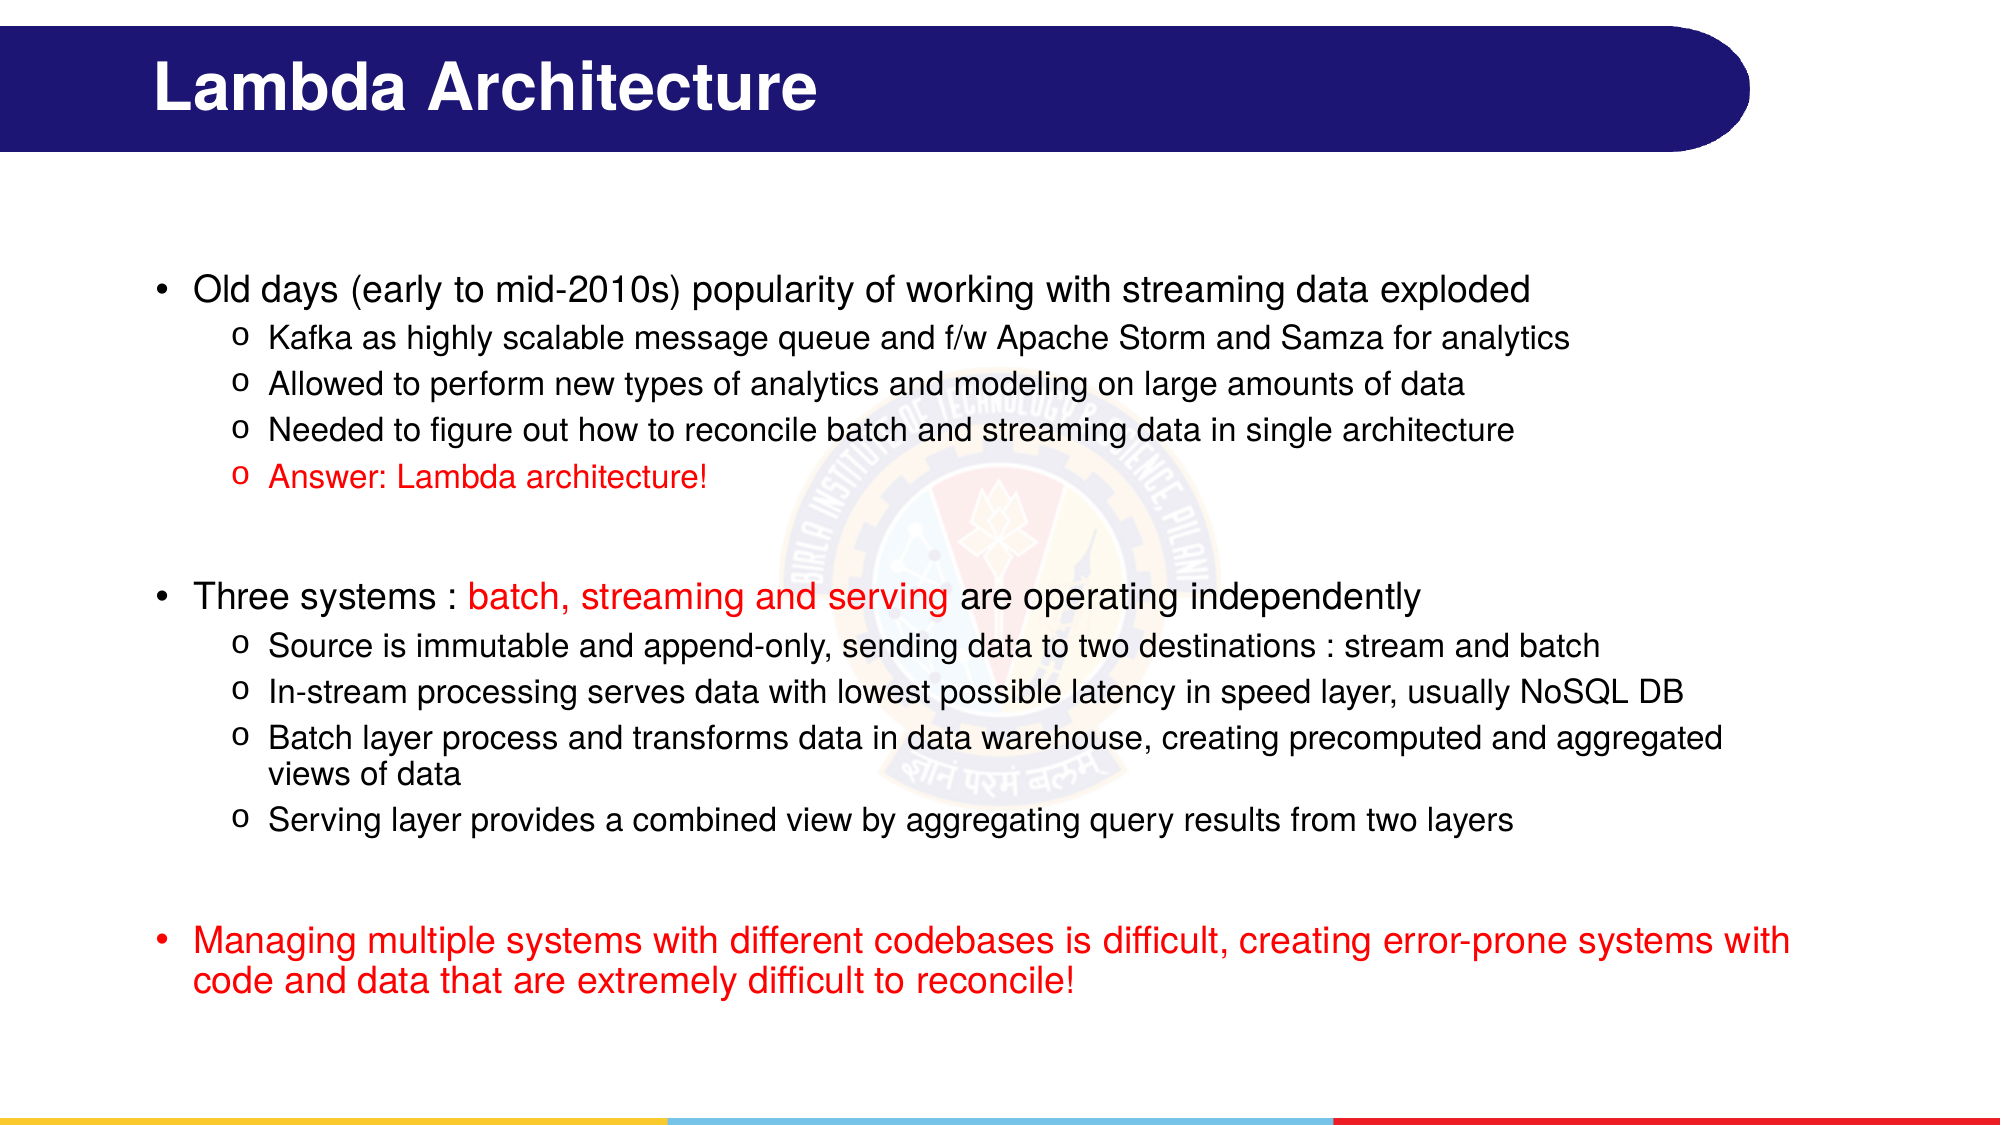

# Lambda Architecture

Old days (early to mid-2010s) popularity of working with streaming data exploded
Kafka as highly scalable message queue and f/w Apache Storm and Samza for analytics
Allowed to perform new types of analytics and modeling on large amounts of data
Needed to figure out how to reconcile batch and streaming data in single architecture
Answer: Lambda architecture!

Three systems : batch, streaming and serving are operating independently
Source is immutable and append-only, sending data to two destinations : stream and batch
In-stream processing serves data with lowest possible latency in speed layer, usually NoSQL DB
Batch layer process and transforms data in data warehouse, creating precomputed and aggregated views of data
Serving layer provides a combined view by aggregating query results from two layers

Managing multiple systems with different codebases is difficult, creating error-prone systems with code and data that are extremely difficult to reconcile!